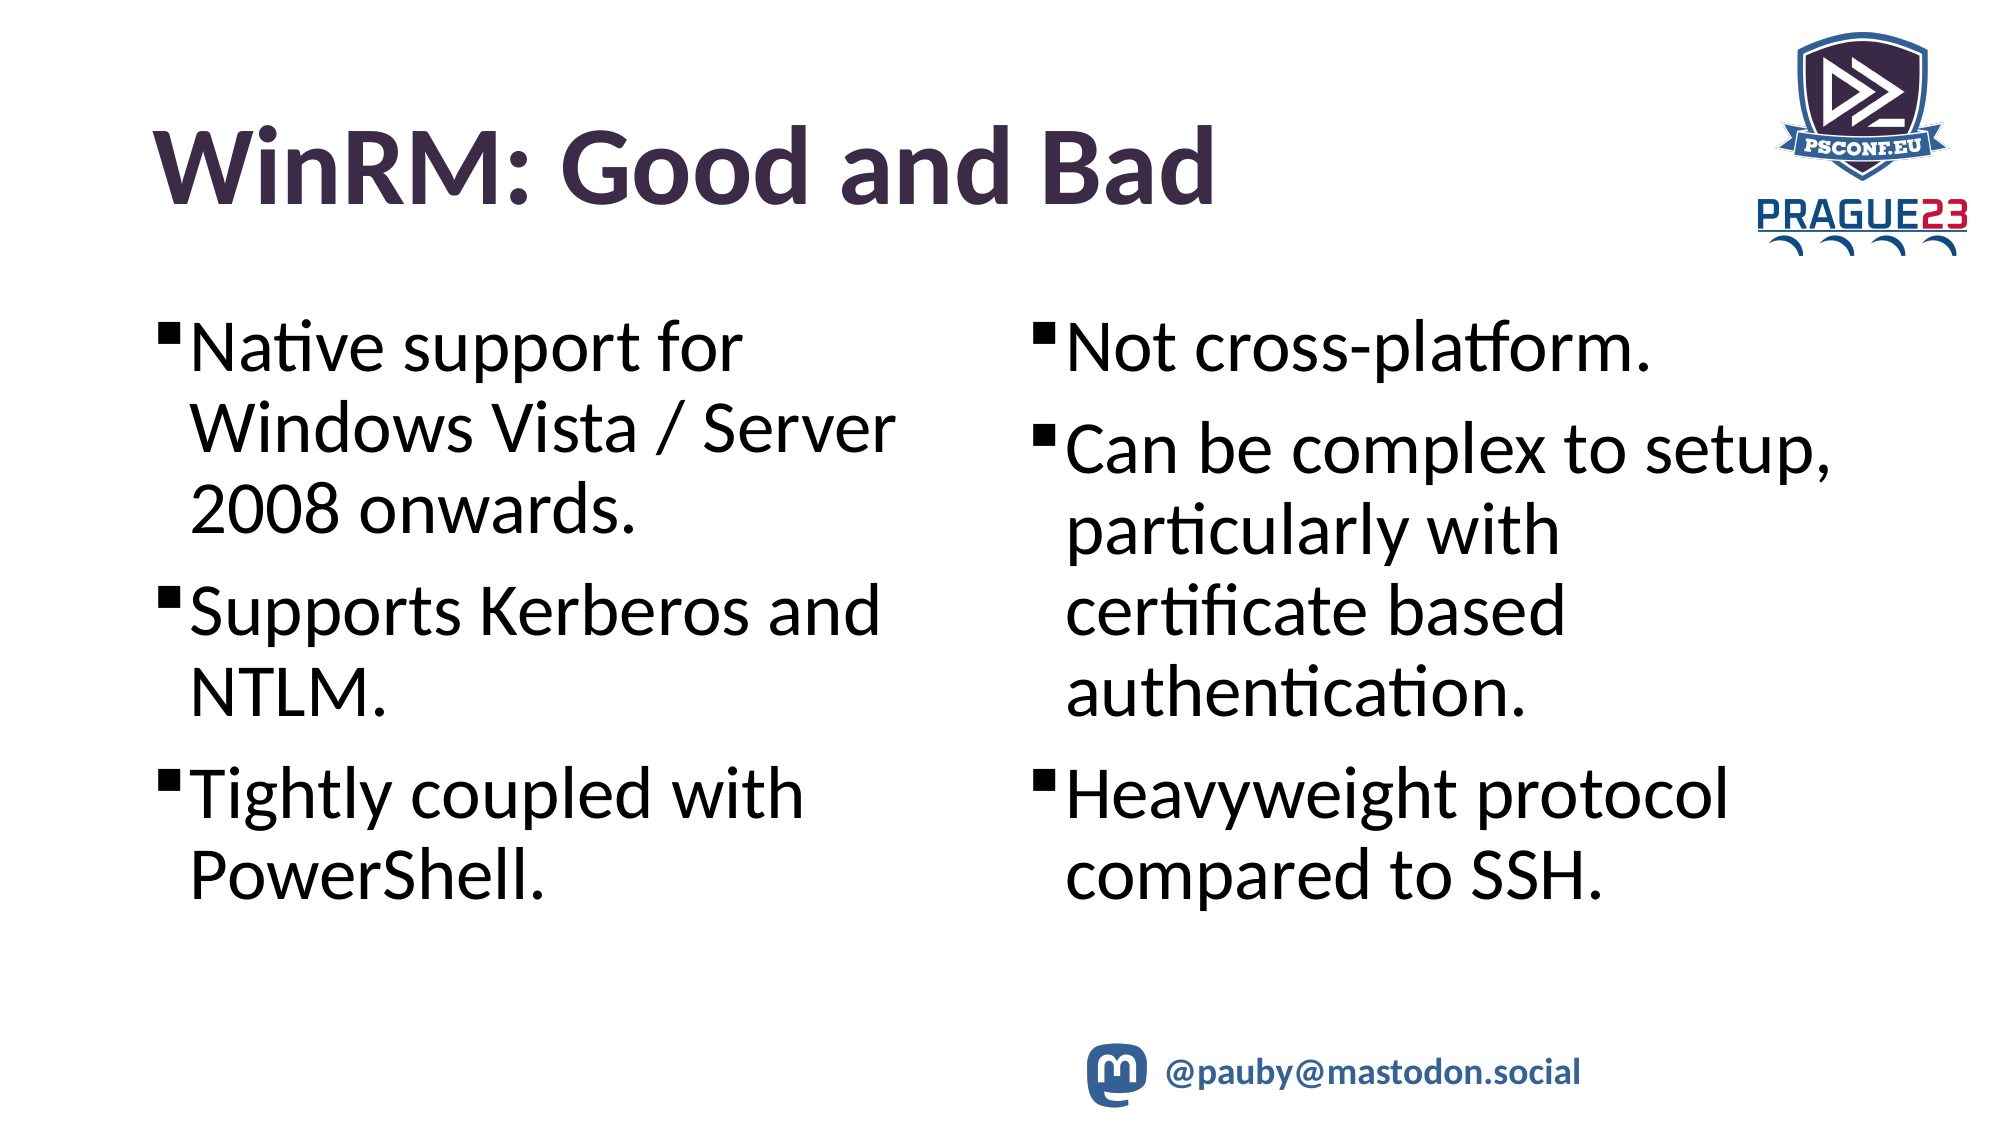

# WinRM: Good and Bad
Native support for Windows Vista / Server 2008 onwards.
Supports Kerberos and NTLM.
Tightly coupled with PowerShell.
Not cross-platform.
Can be complex to setup, particularly with certificate based authentication.
Heavyweight protocol compared to SSH.